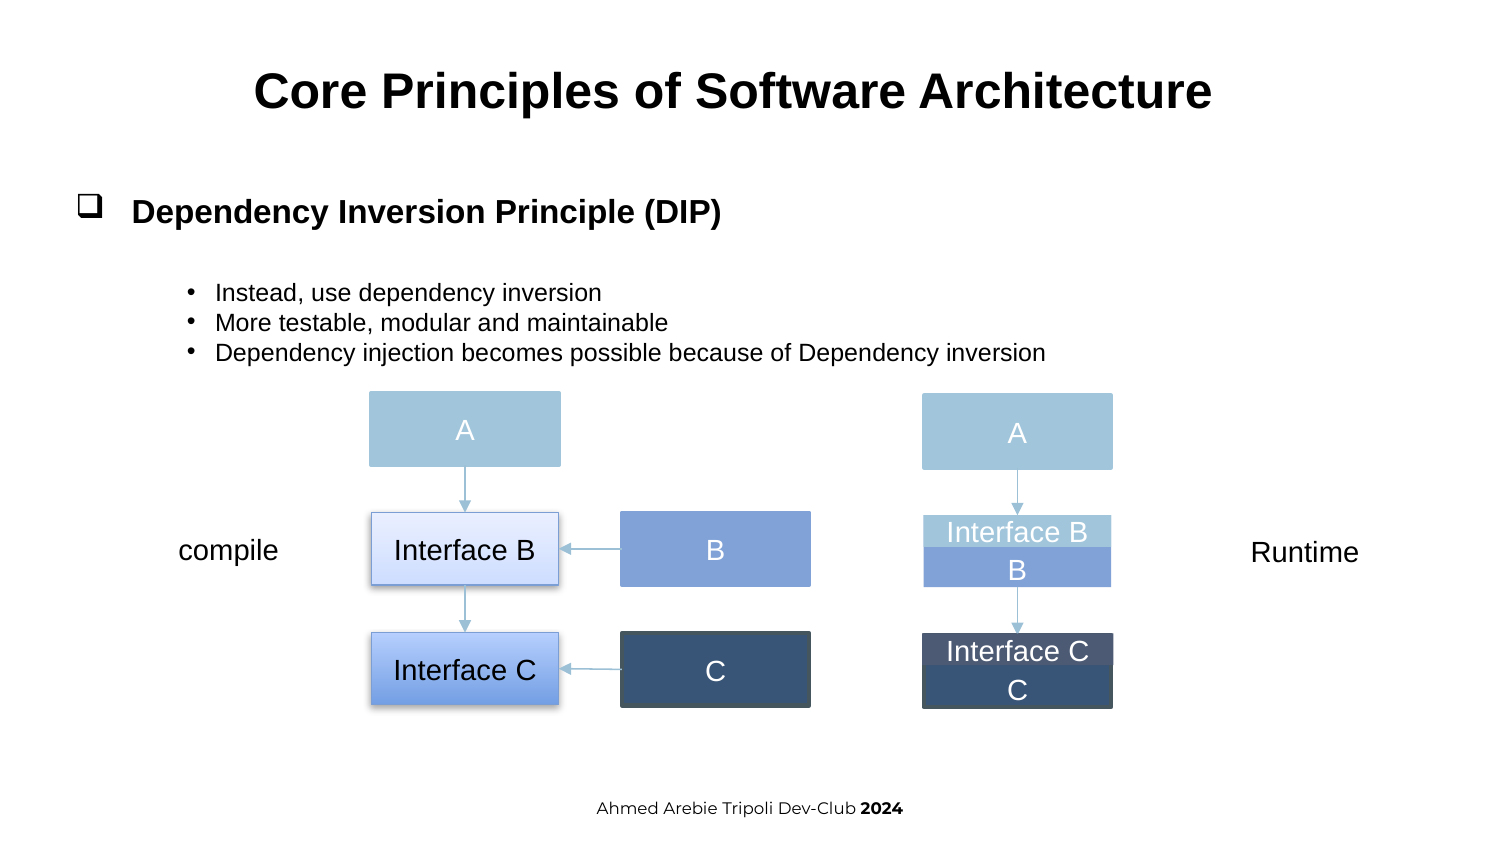

# Core Principles of Software Architecture
 Dependency Inversion Principle (DIP)
Instead, use dependency inversion
More testable, modular and maintainable
Dependency injection becomes possible because of Dependency inversion
A
A
B
Interface B
Interface B

B
compile
Runtime
Interface C
C
Interface C

C
Ahmed Arebie Tripoli Dev-Club 2024